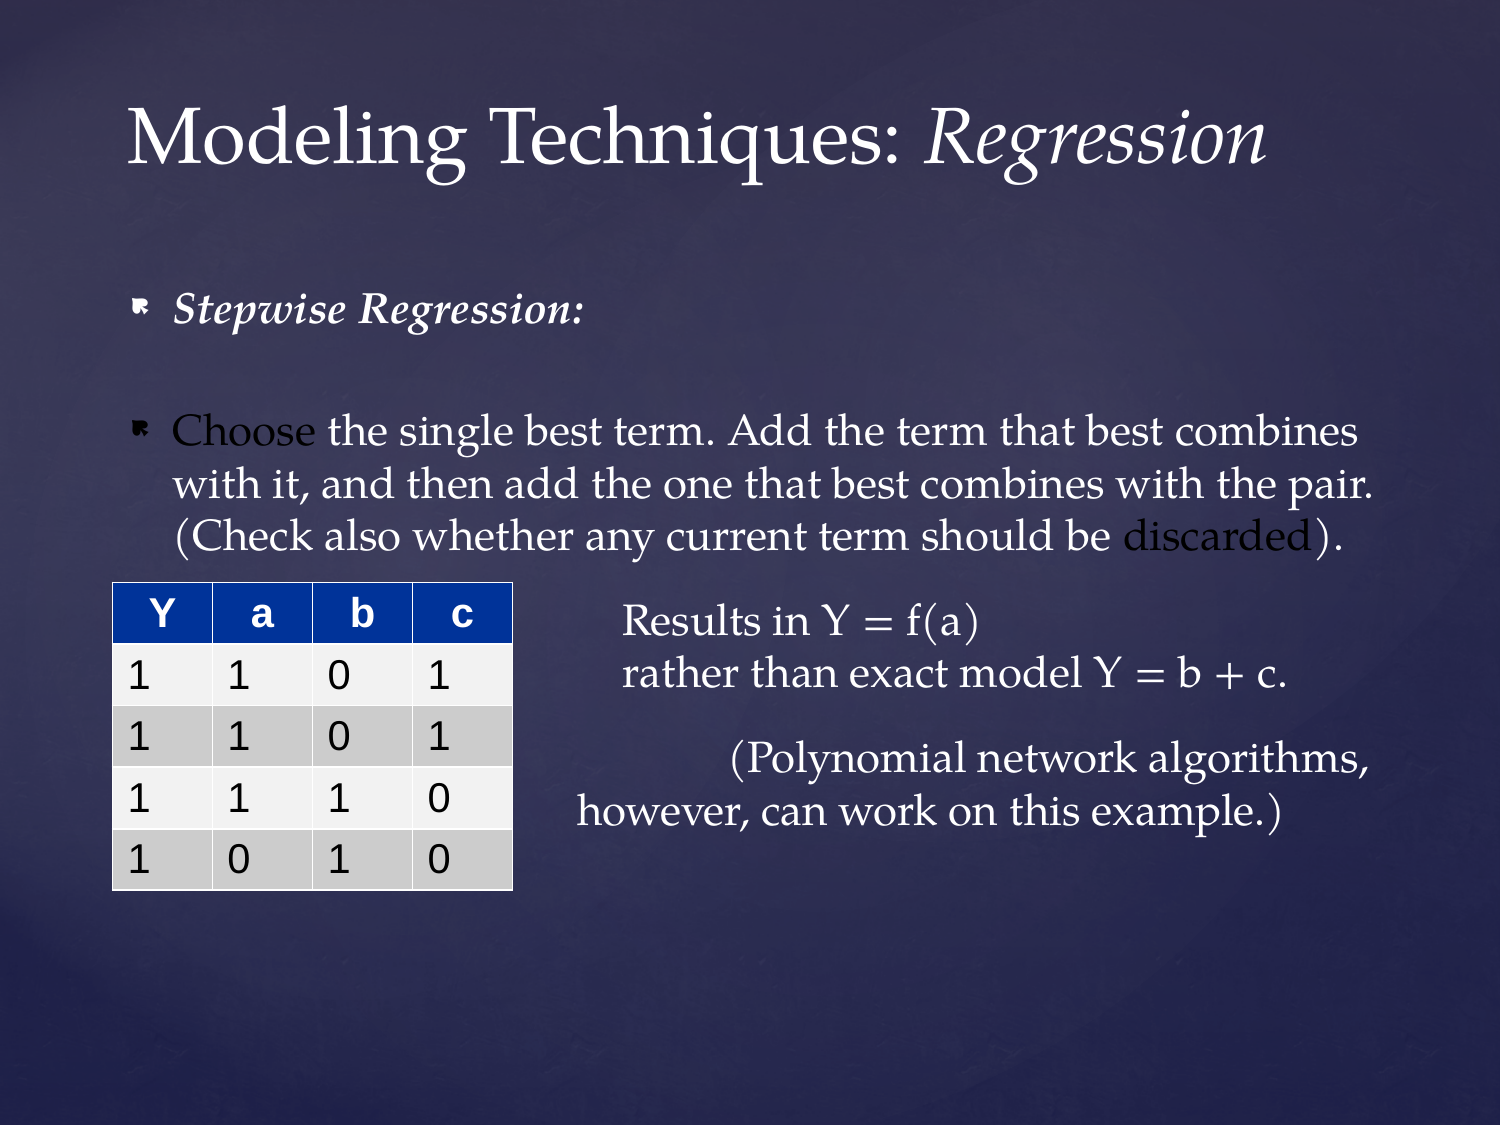

# Modeling Techniques: Regression
Stepwise Regression:

Choose the single best term. Add the term that best combines with it, and then add the one that best combines with the pair. (Check also whether any current term should be discarded).

			Results in Y = f(a)
			rather than exact model Y = b + c.

	(Polynomial network algorithms,
however, can work on this example.)
| Y | a | b | c |
| --- | --- | --- | --- |
| 1 | 1 | 0 | 1 |
| 1 | 1 | 0 | 1 |
| 1 | 1 | 1 | 0 |
| 1 | 0 | 1 | 0 |